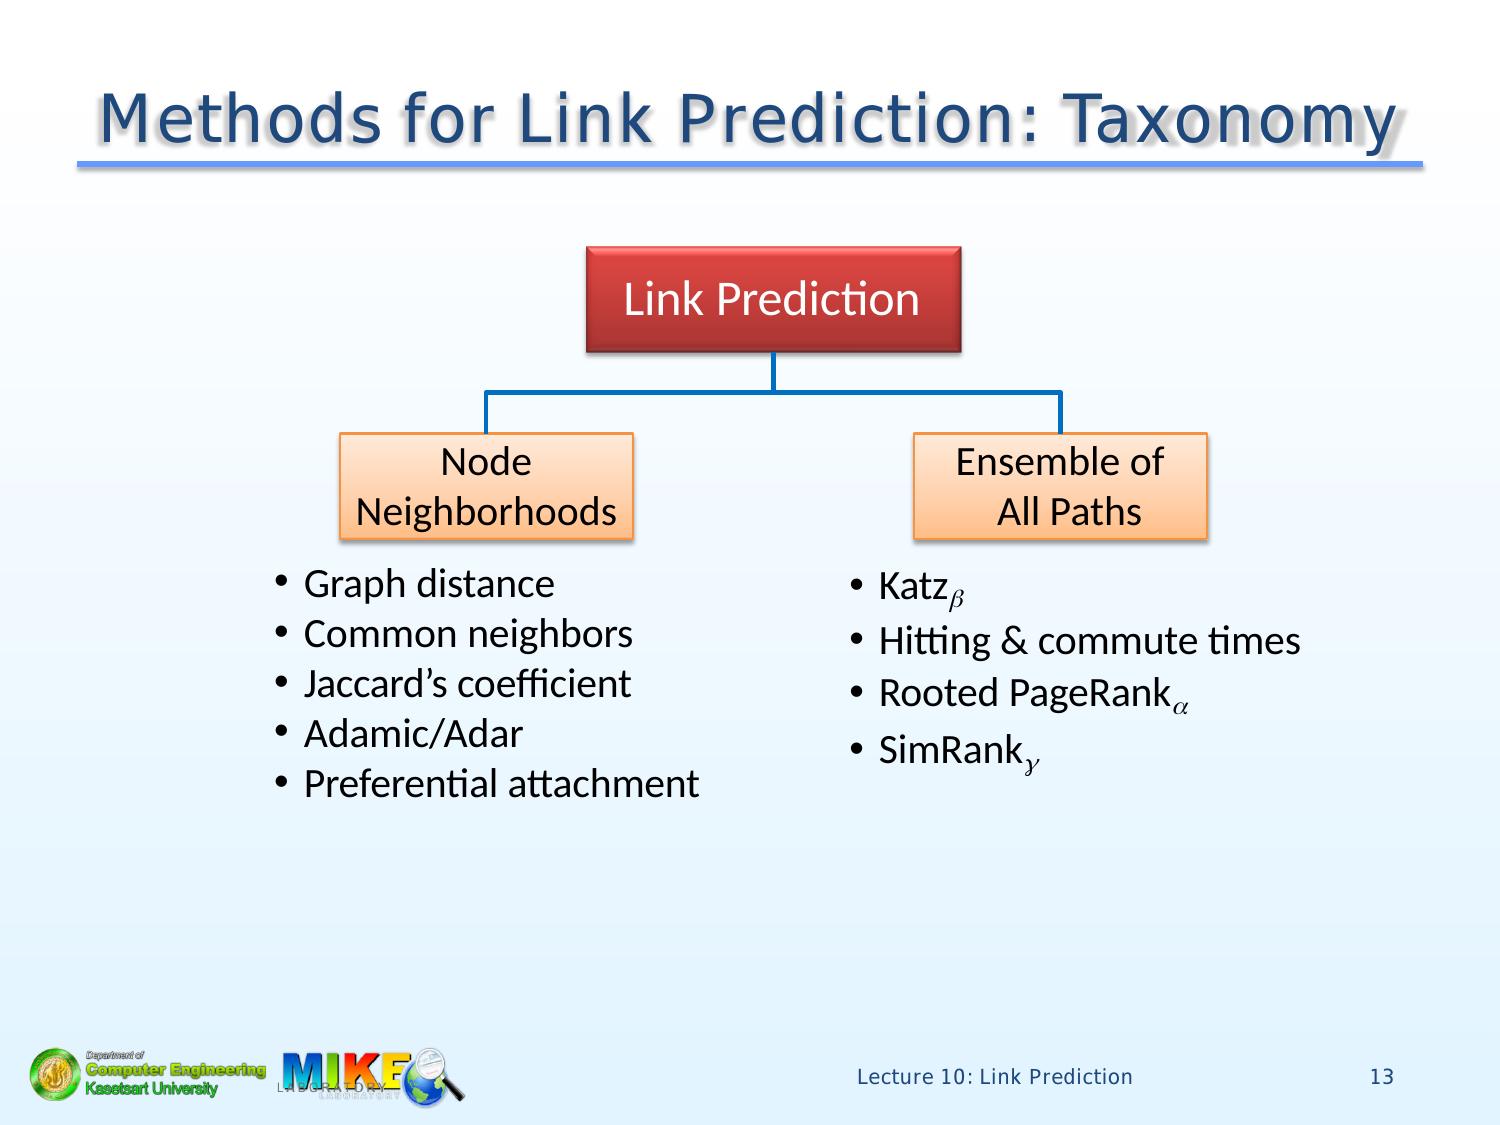

# Methods for Link Prediction: Taxonomy

Link Prediction

Node  Neighborhoods

Ensemble of  All Paths

Graph distance
Common neighbors
Jaccard’s coefficient
Adamic/Adar
Preferential attachment
Katzβ
Hitting & commute times
Rooted PageRankα
SimRankγ
Lecture 10: Link Prediction
13